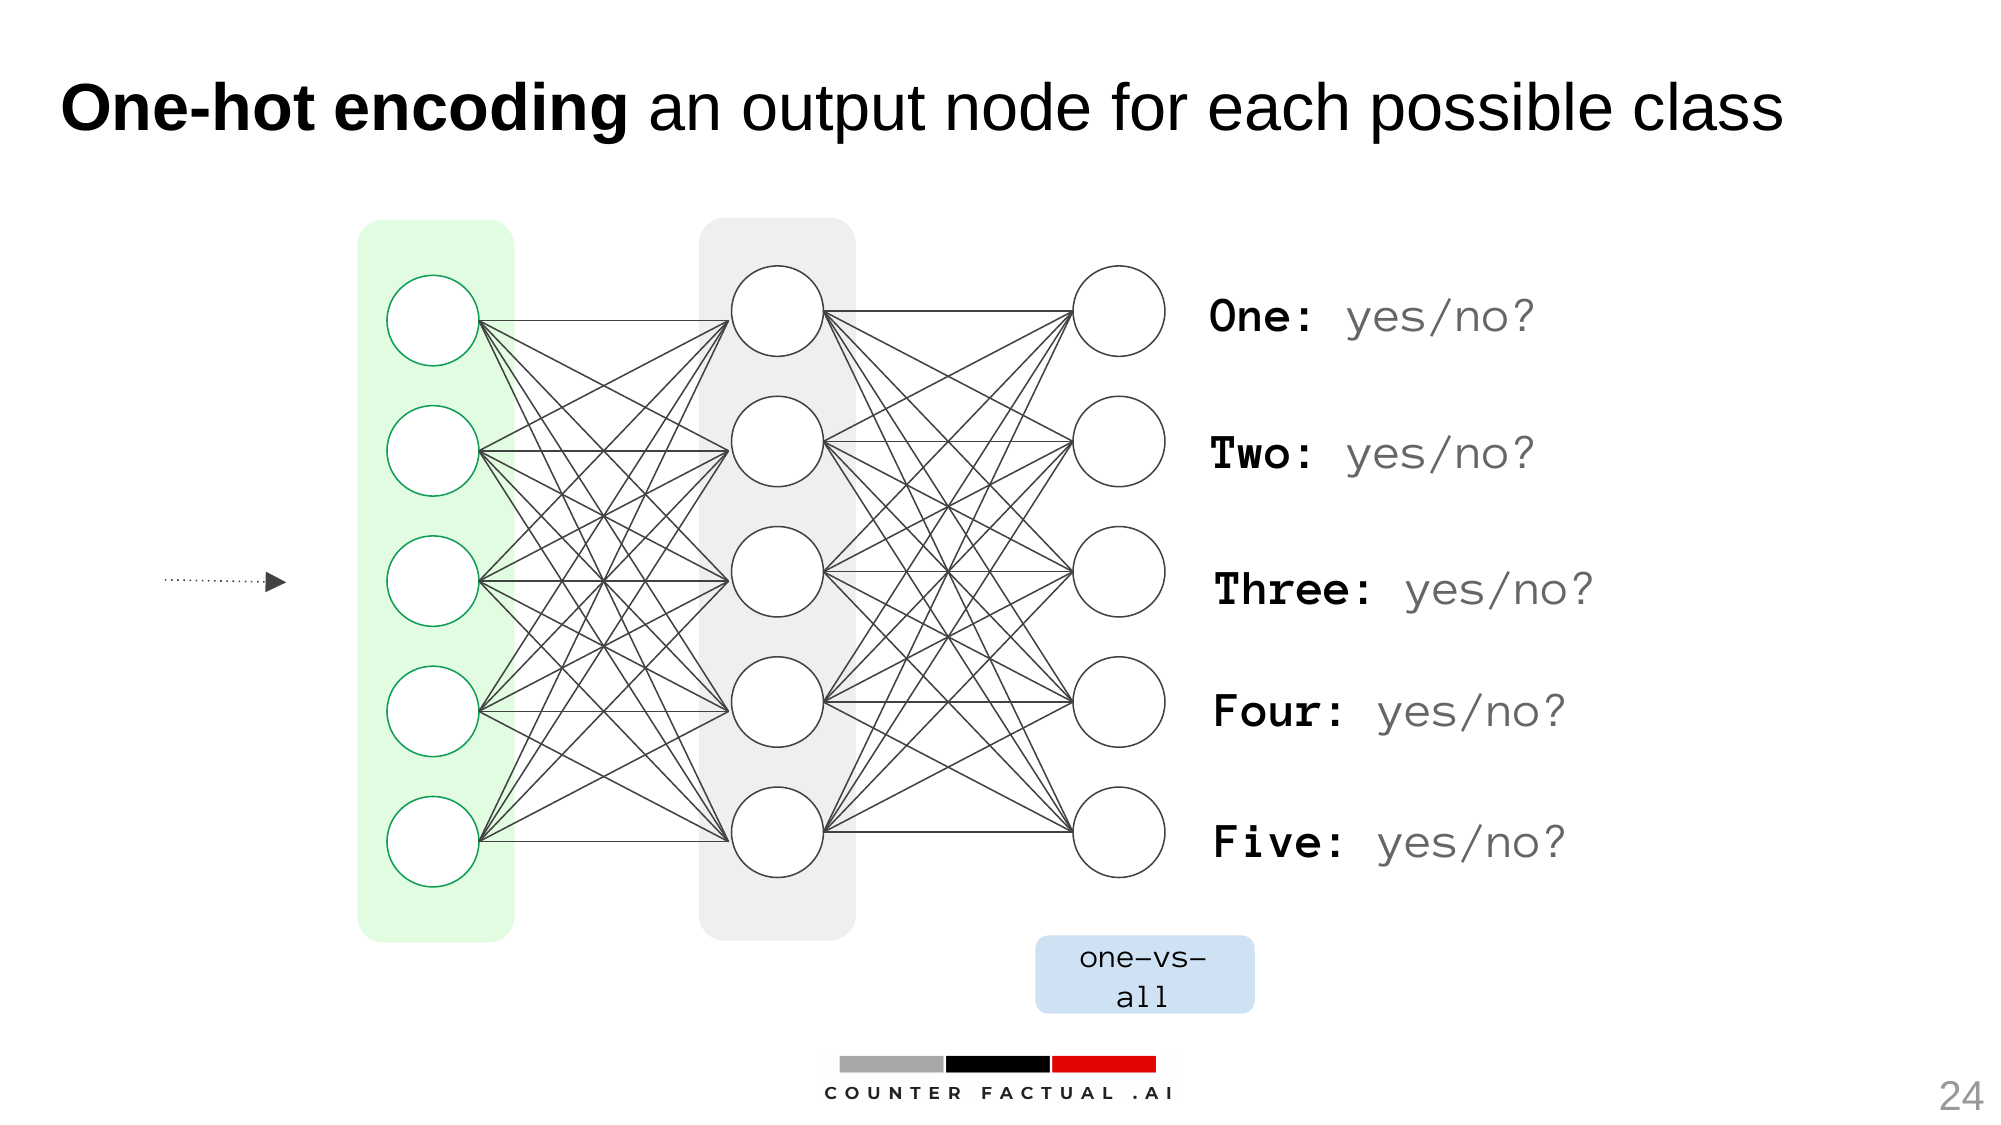

# One-hot encoding an output node for each possible class

One: yes/no?

Two: yes/no?

Three: yes/no?

Four: yes/no?

Five: yes/no?

one-vs-all
24